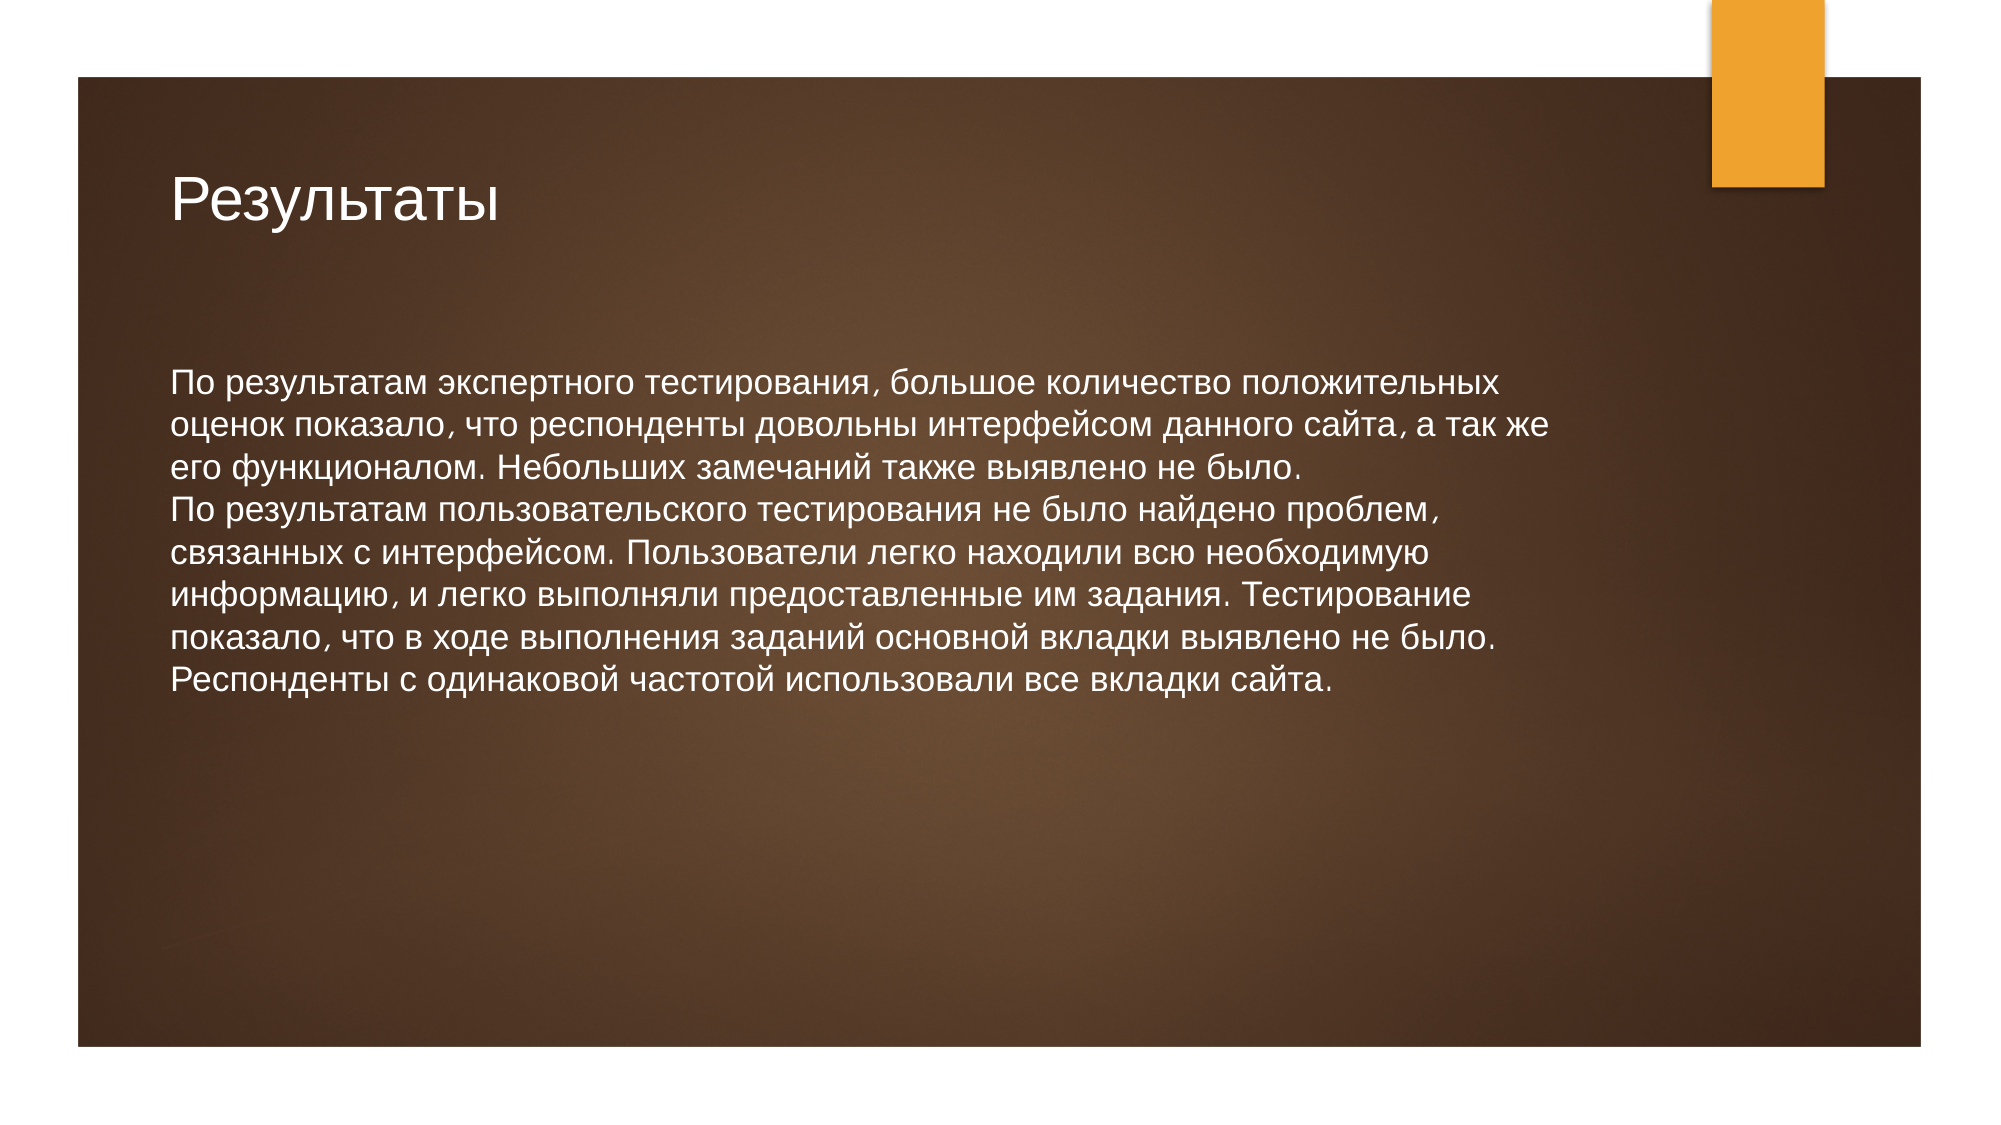

# Результаты
По результатам экспертного тестирования, большое количество положительных оценок показало, что респонденты довольны интерфейсом данного сайта, а так же его функционалом. Небольших замечаний также выявлено не было.
По результатам пользовательского тестирования не было найдено проблем, связанных с интерфейсом. Пользователи легко находили всю необходимую информацию, и легко выполняли предоставленные им задания. Тестирование показало, что в ходе выполнения заданий основной вкладки выявлено не было. Респонденты с одинаковой частотой использовали все вкладки сайта.